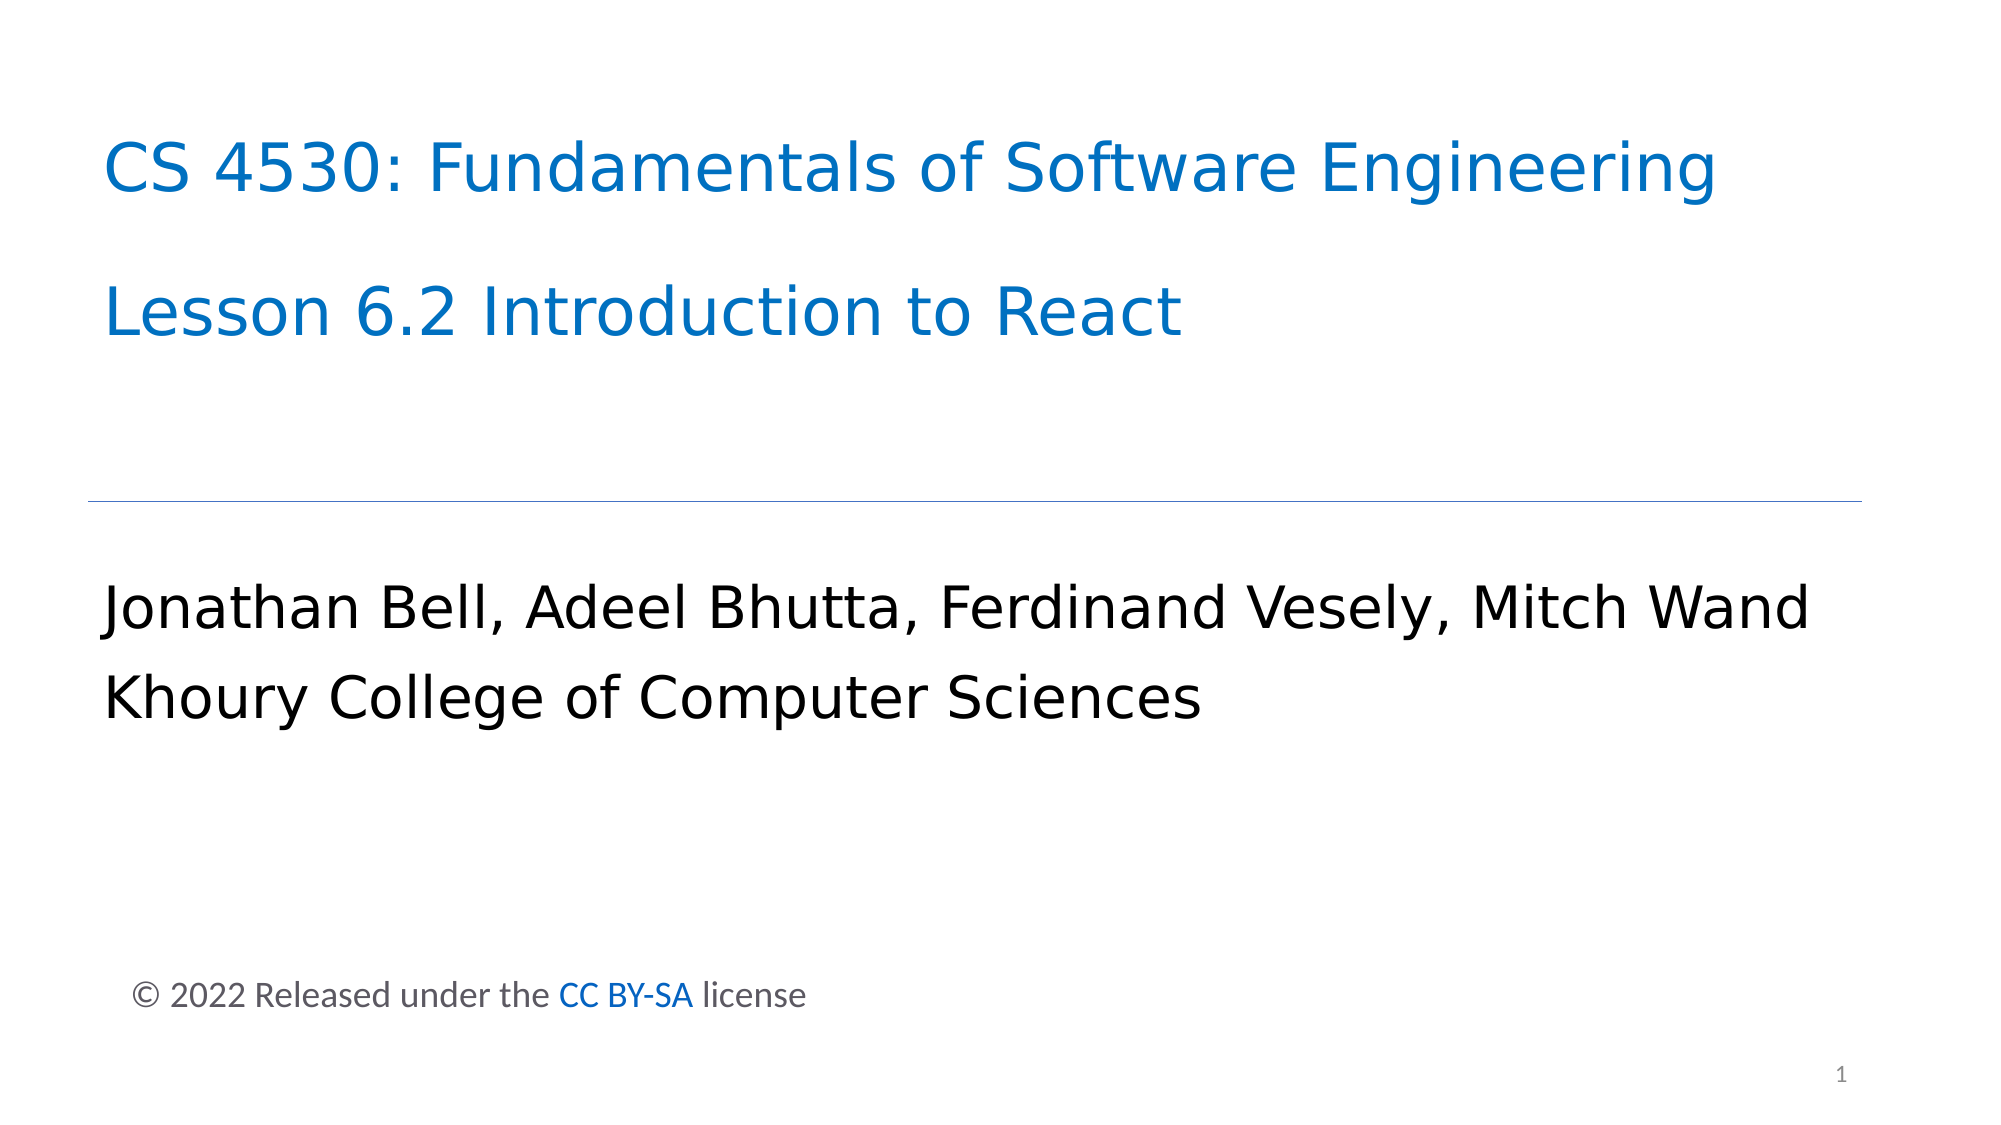

# CS 4530: Fundamentals of Software Engineering Lesson 6.2 Introduction to React
Jonathan Bell, Adeel Bhutta, Ferdinand Vesely, Mitch Wand
Khoury College of Computer Sciences
© 2022 Released under the CC BY-SA license
1